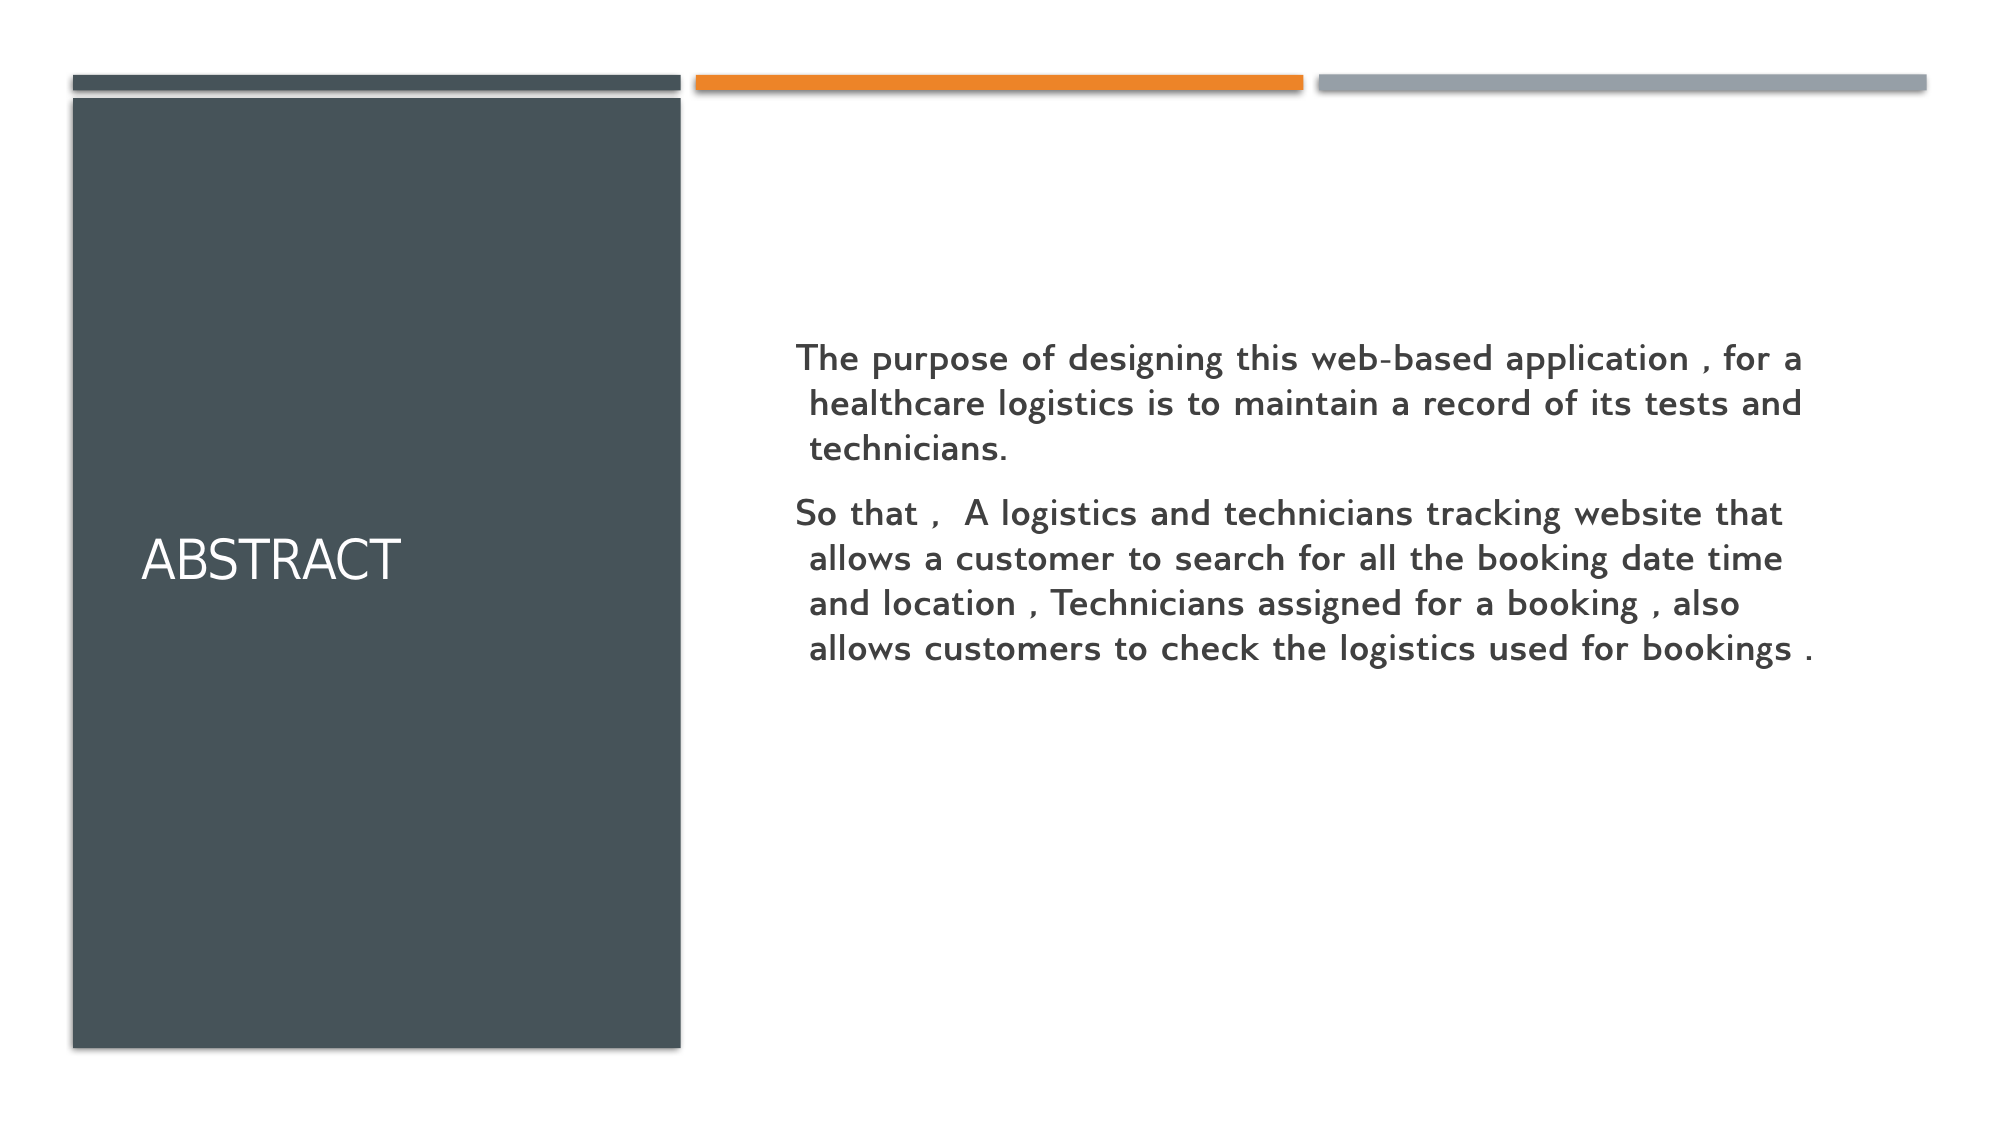

# ABSTRACT
   The purpose of designing this web-based application , for a healthcare logistics is to maintain a record of its tests and technicians.
   So that ,  A logistics and technicians tracking website that allows a customer to search for all the booking date time and location , Technicians assigned for a booking , also allows customers to check the logistics used for bookings .